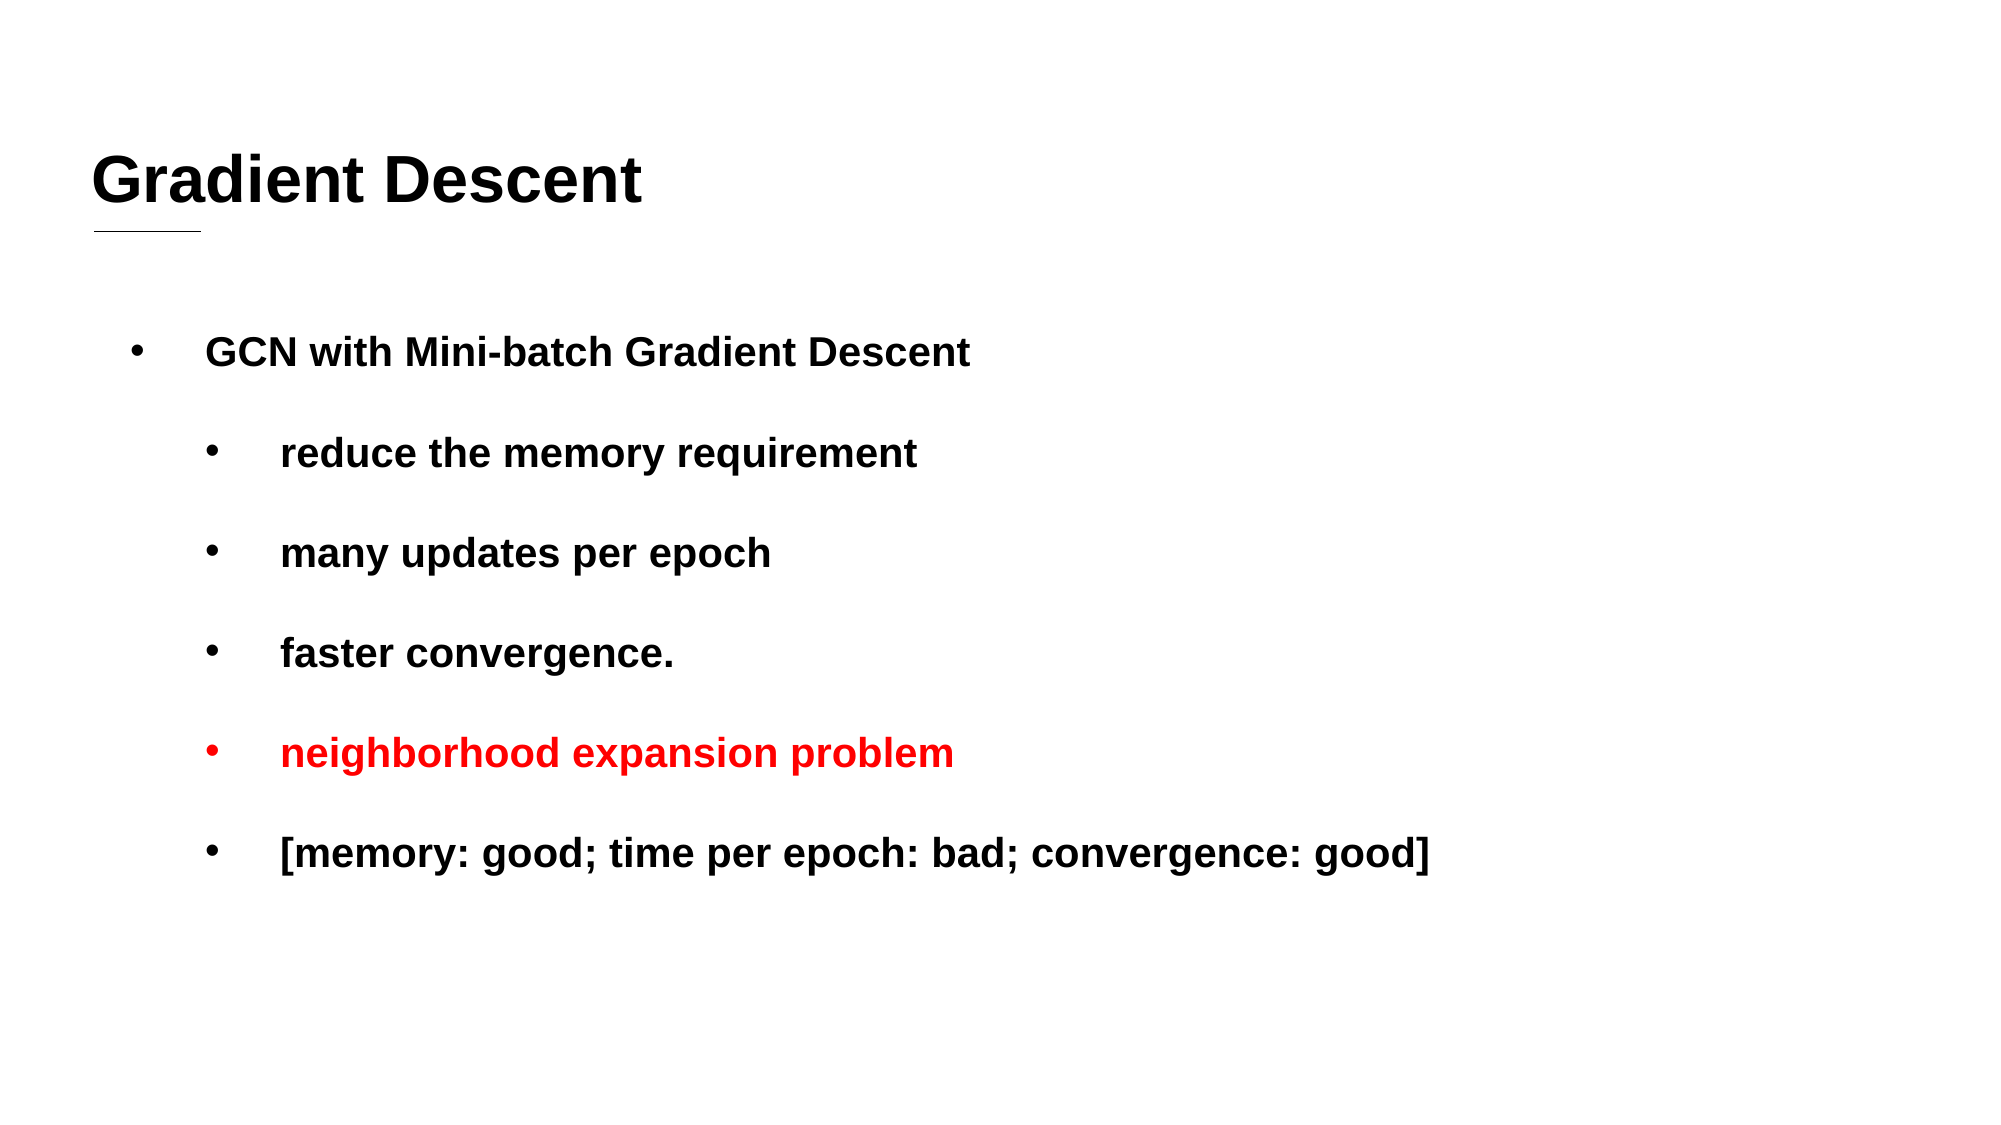

Gradient Descent
GCN with Mini-batch Gradient Descent
reduce the memory requirement
many updates per epoch
faster convergence.
neighborhood expansion problem
[memory: good; time per epoch: bad; convergence: good]